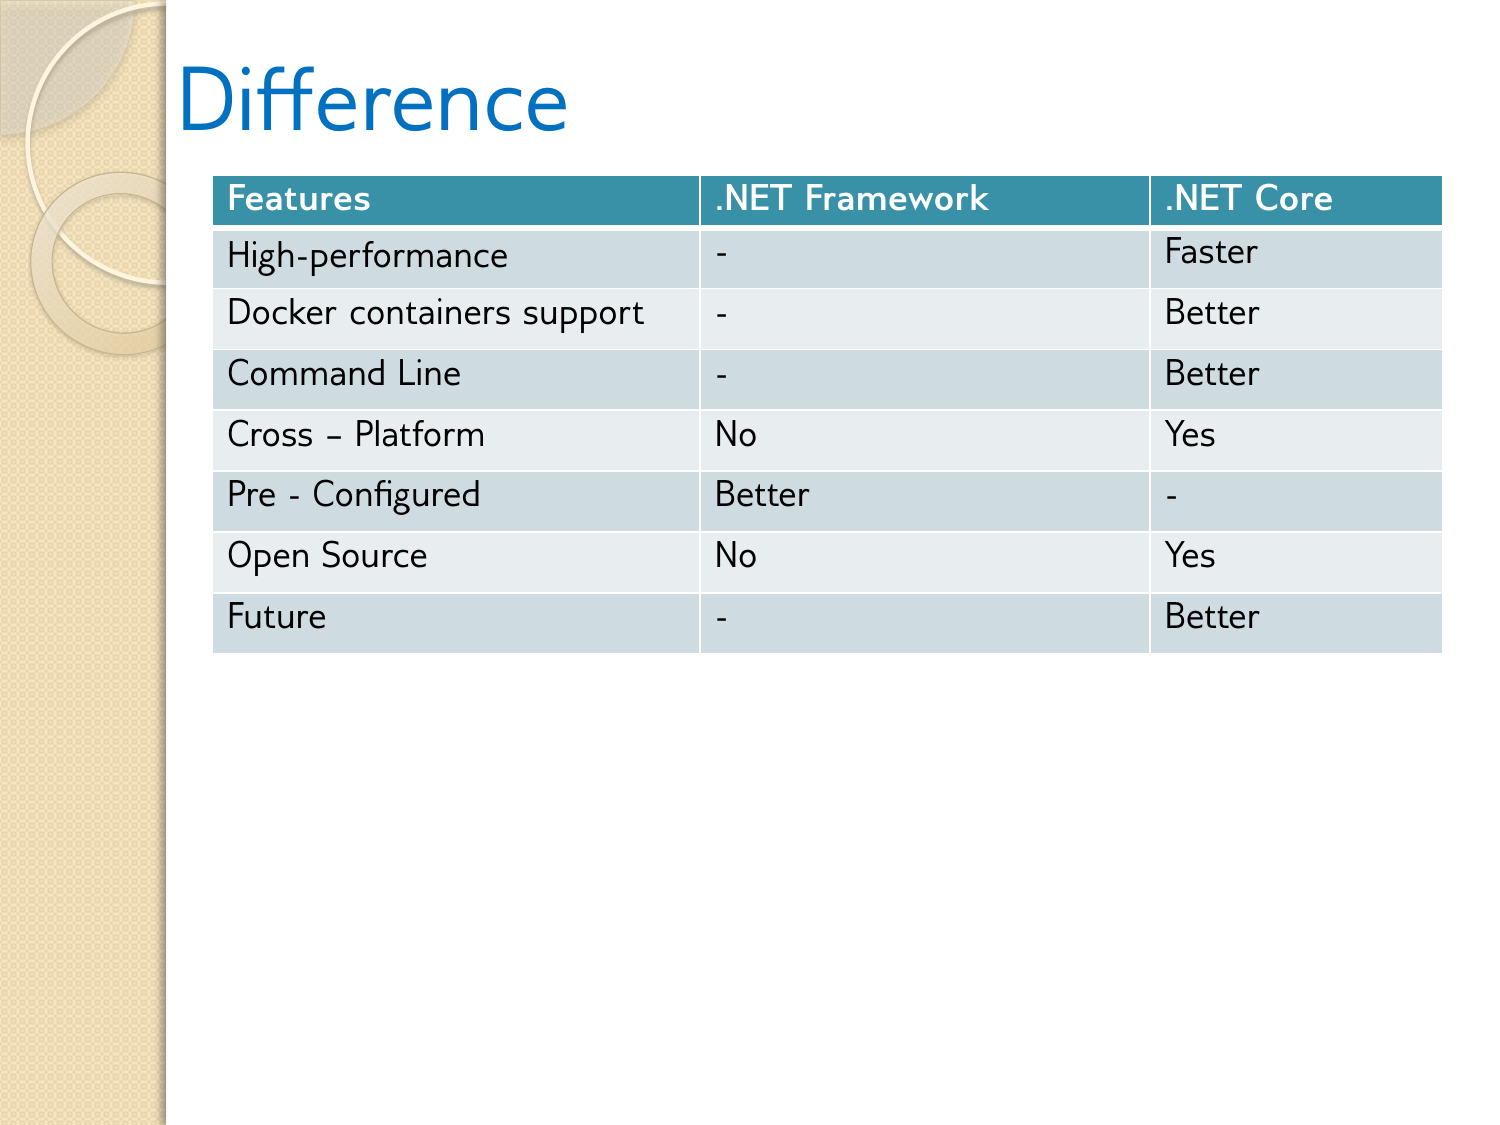

# Difference
| Features | .NET Framework | .NET Core |
| --- | --- | --- |
| High-performance | - | Faster |
| Docker containers support | - | Better |
| Command Line | - | Better |
| Cross – Platform | No | Yes |
| Pre - Configured | Better | - |
| Open Source | No | Yes |
| Future | - | Better |